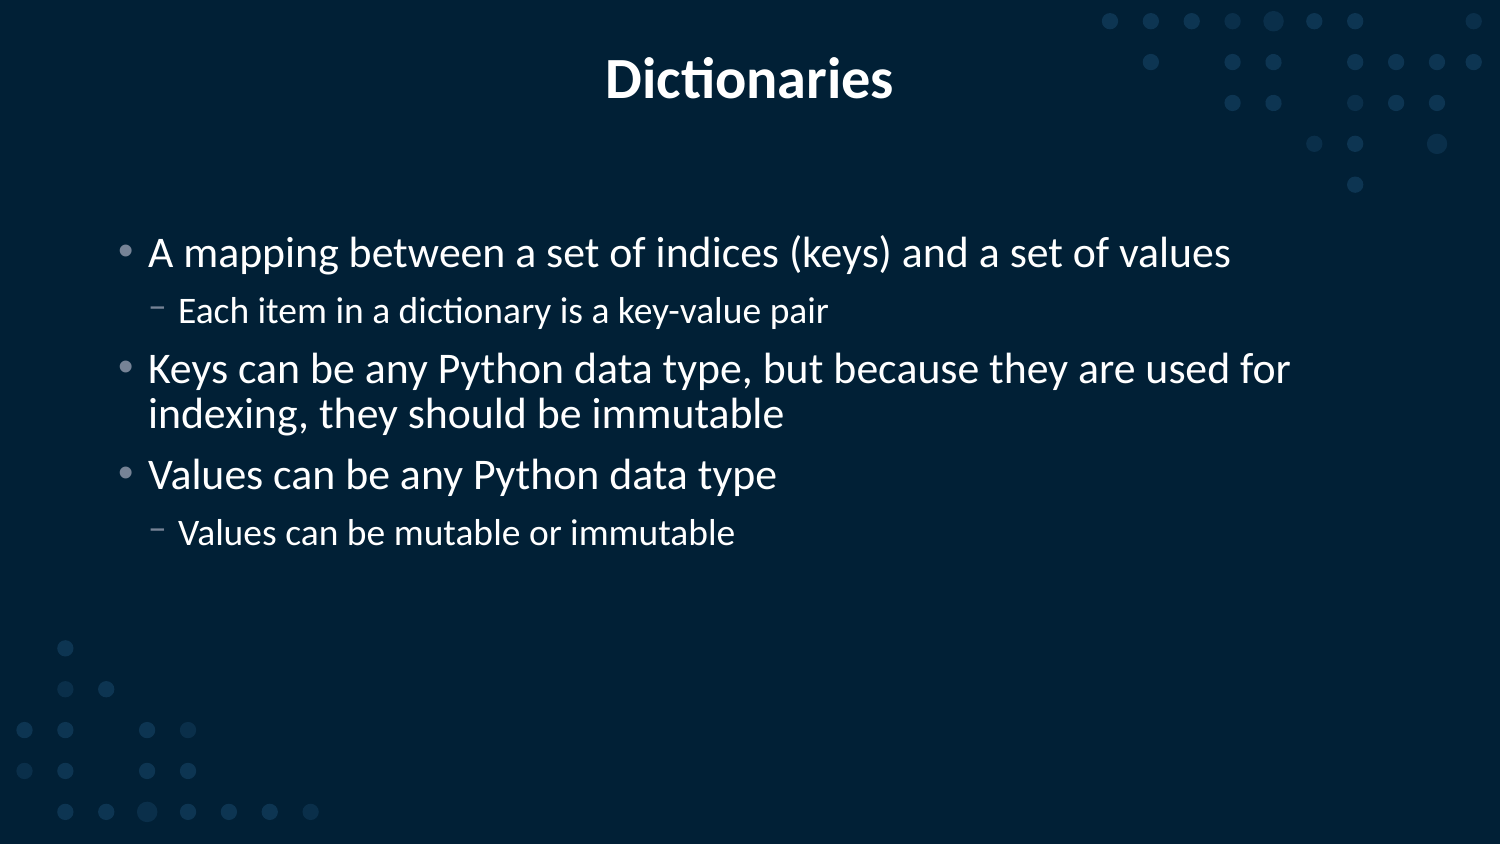

# Dictionaries

A mapping between a set of indices (keys) and a set of values
Each item in a dictionary is a key-value pair
Keys can be any Python data type, but because they are used for indexing, they should be immutable
Values can be any Python data type
Values can be mutable or immutable